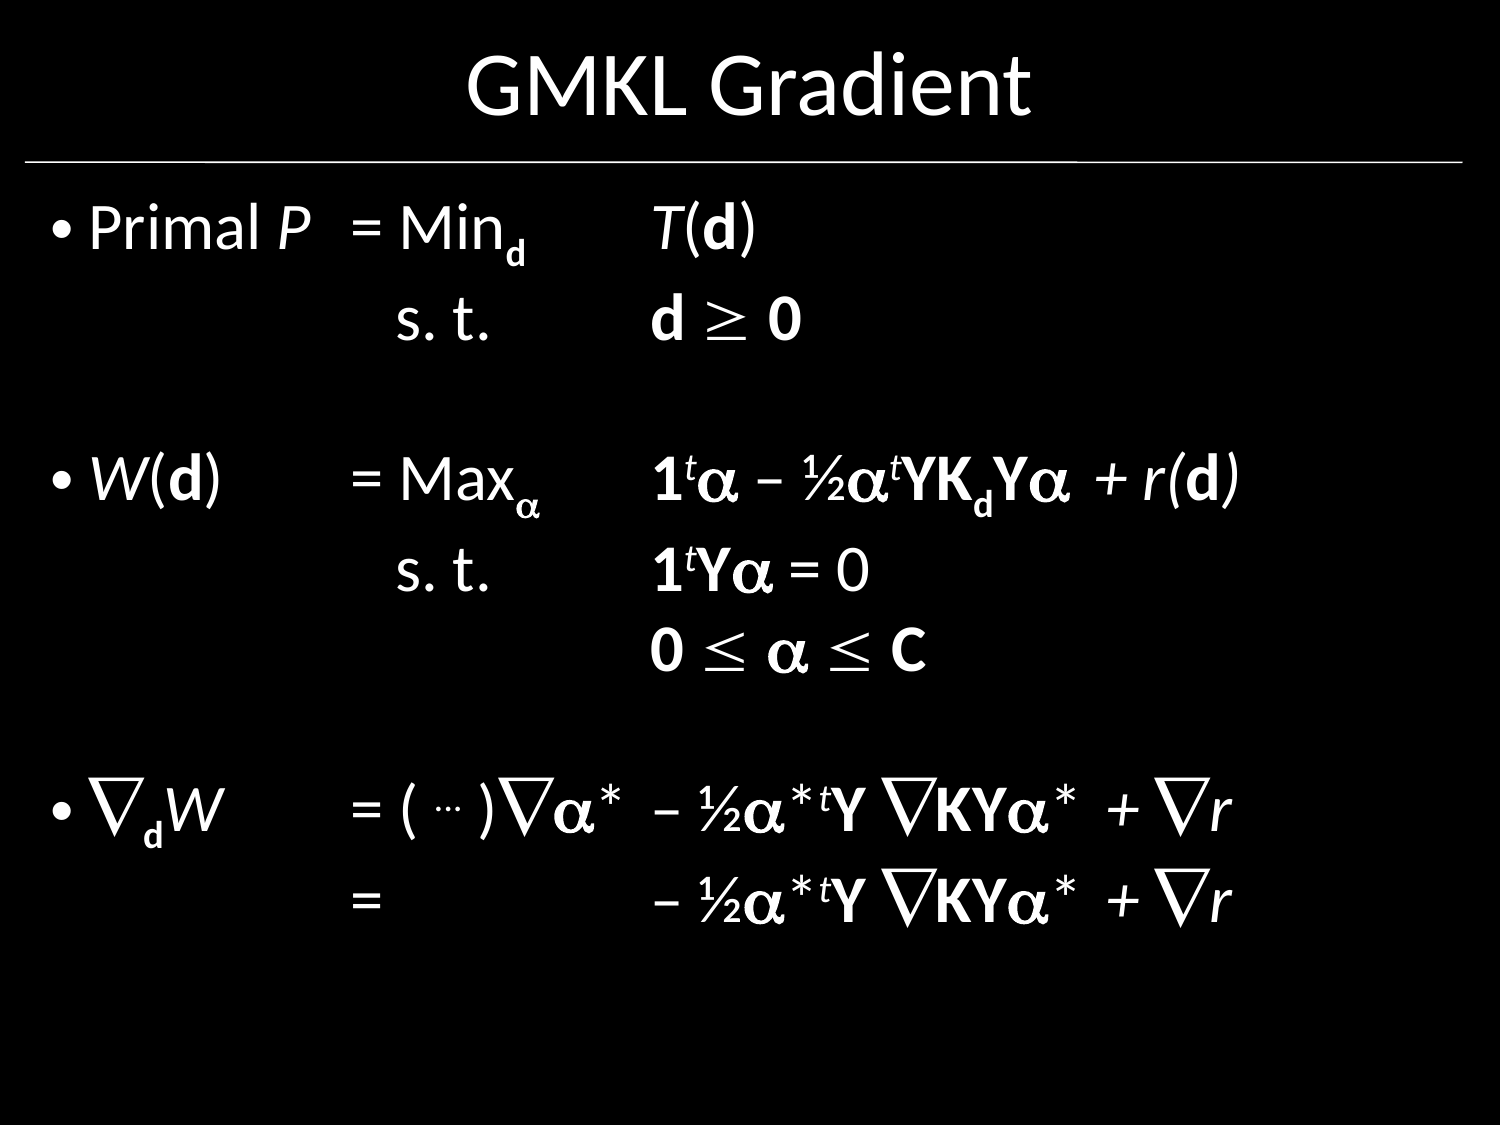

# GMKL Gradient

 Primal P	= Mind 	T(d)
		   s. t.		d ≥ 0

 W(d)	= Maxα 	1tα – ½αtYKdYα  + r(d)
		   s. t.		1tYα = 0
				0 ≤ α ≤ C

 ∇dW 	= ( ... )∇α*	– ½α*tY ∇KYα*  + ∇r
		= 		– ½α*tY ∇KYα*  + ∇r